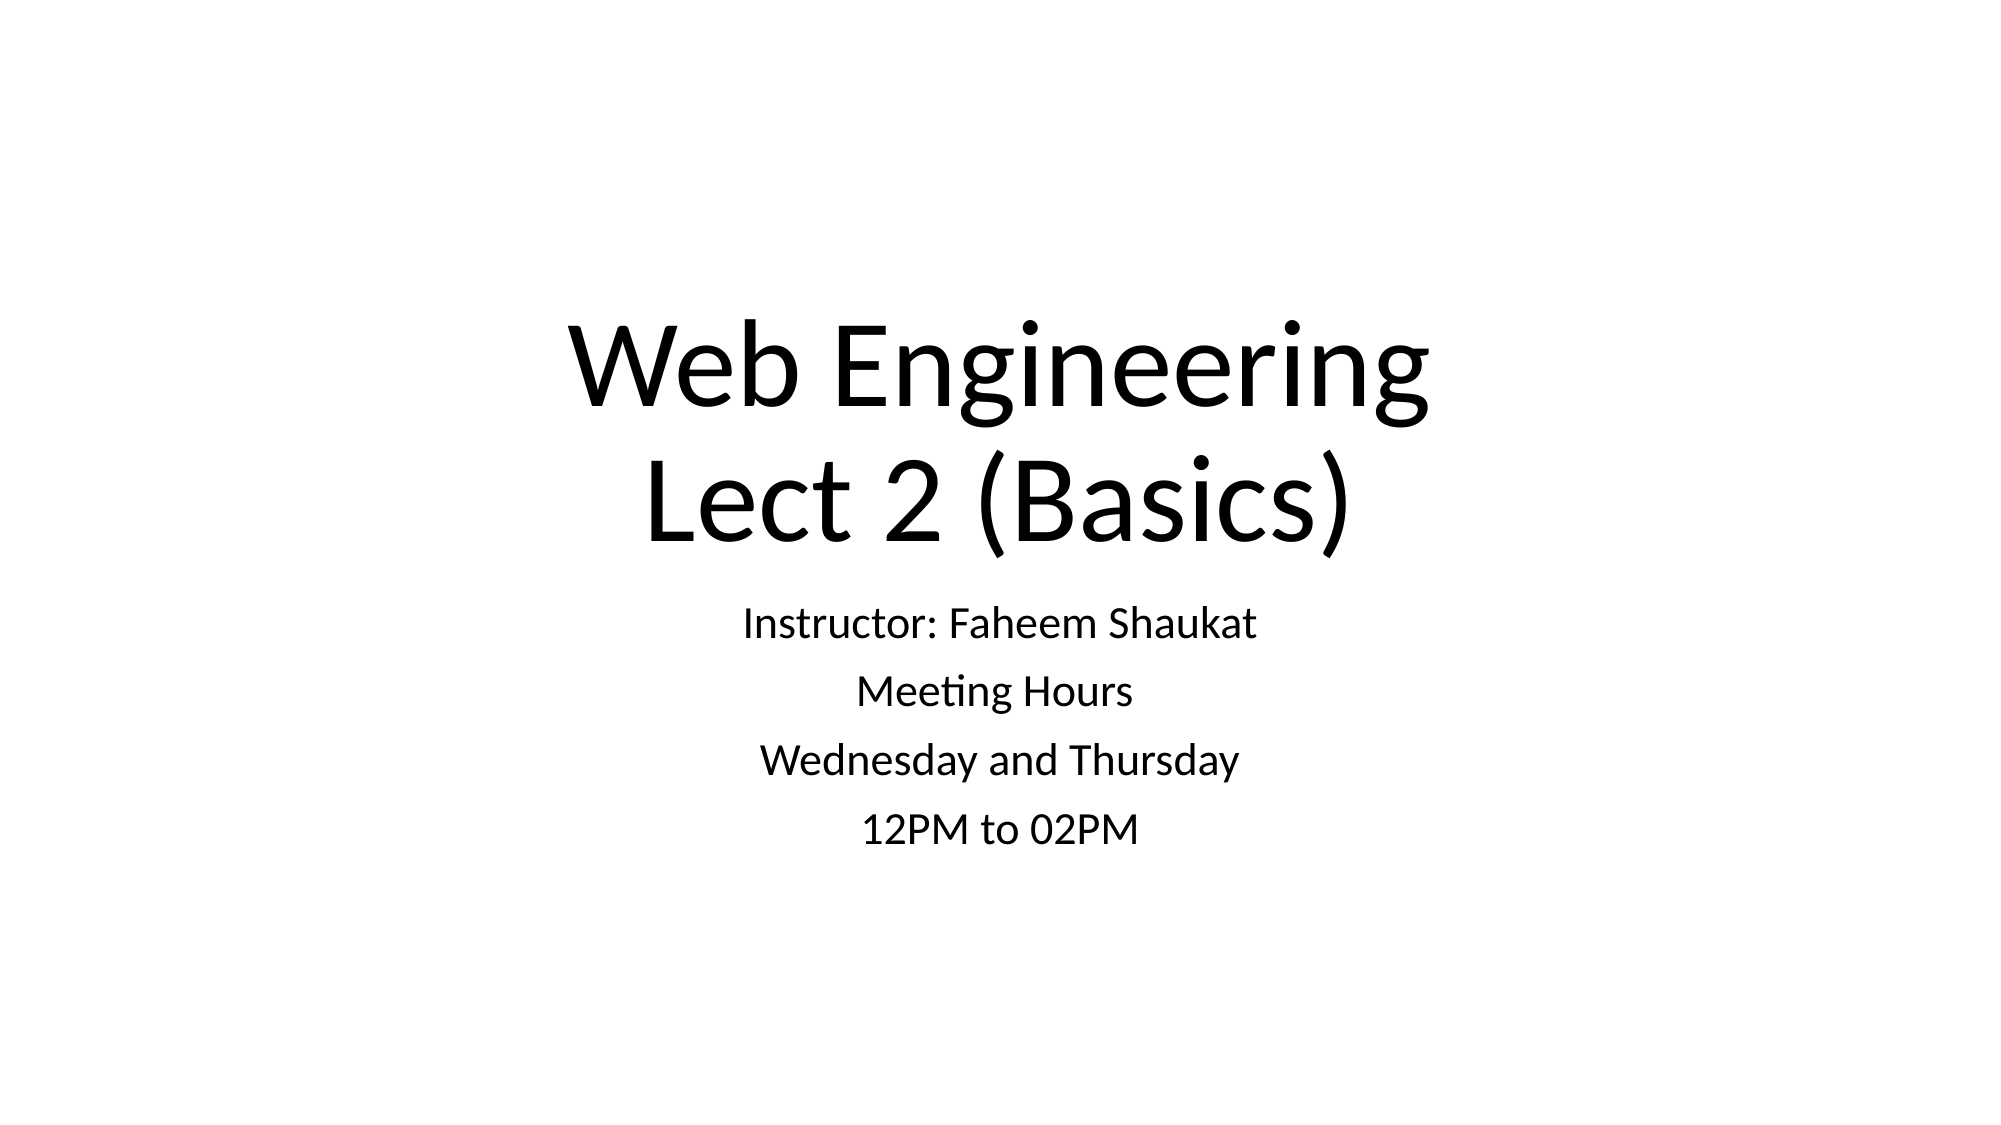

# Web Engineering Lect 2 (Basics)
Instructor: Faheem Shaukat
Meeting Hours
Wednesday and Thursday
12PM to 02PM